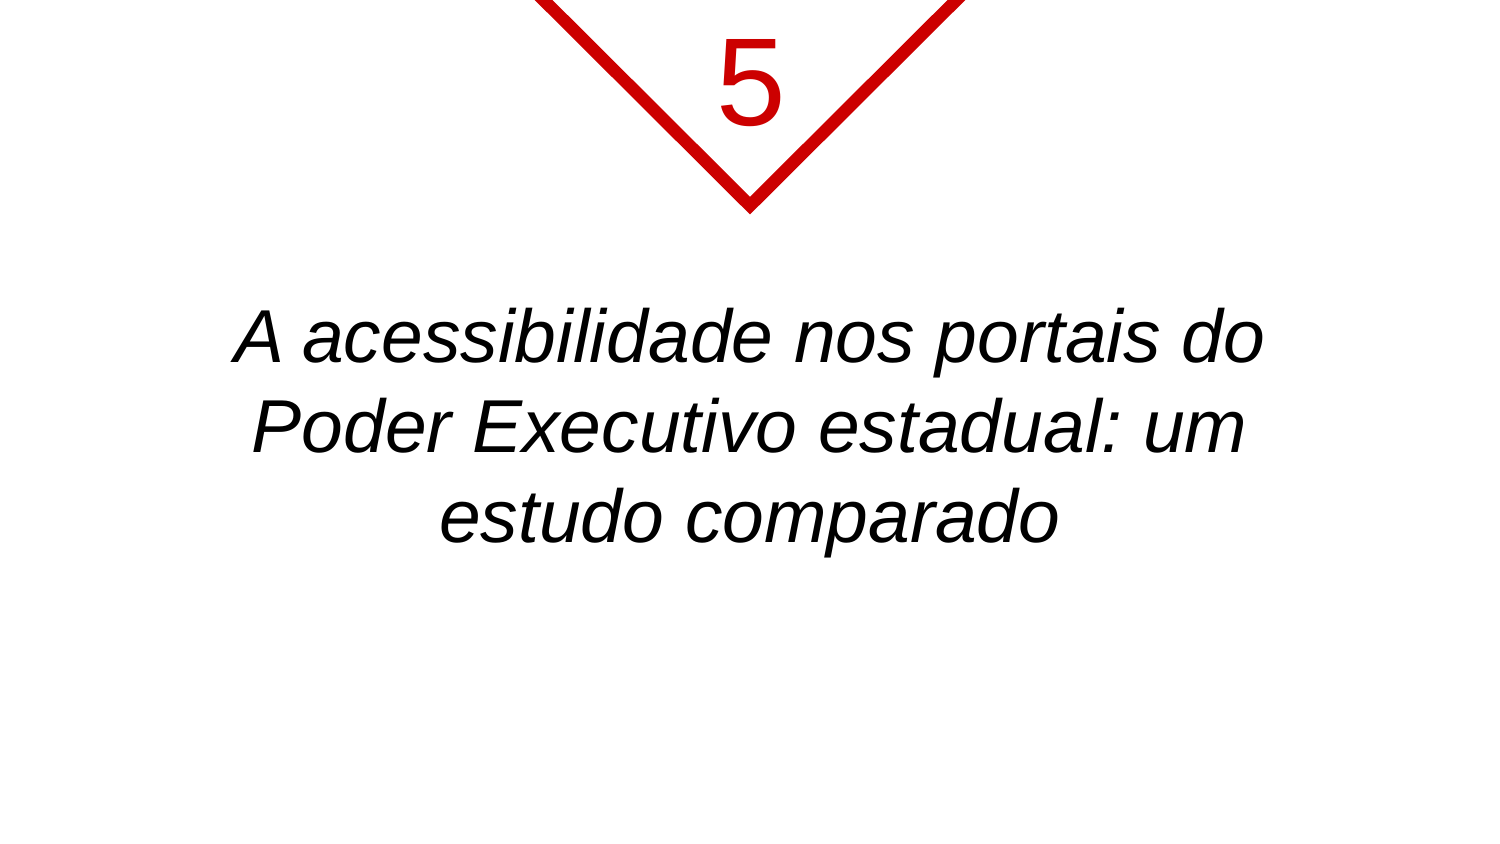

5
# A acessibilidade nos portais do Poder Executivo estadual: um estudo comparado